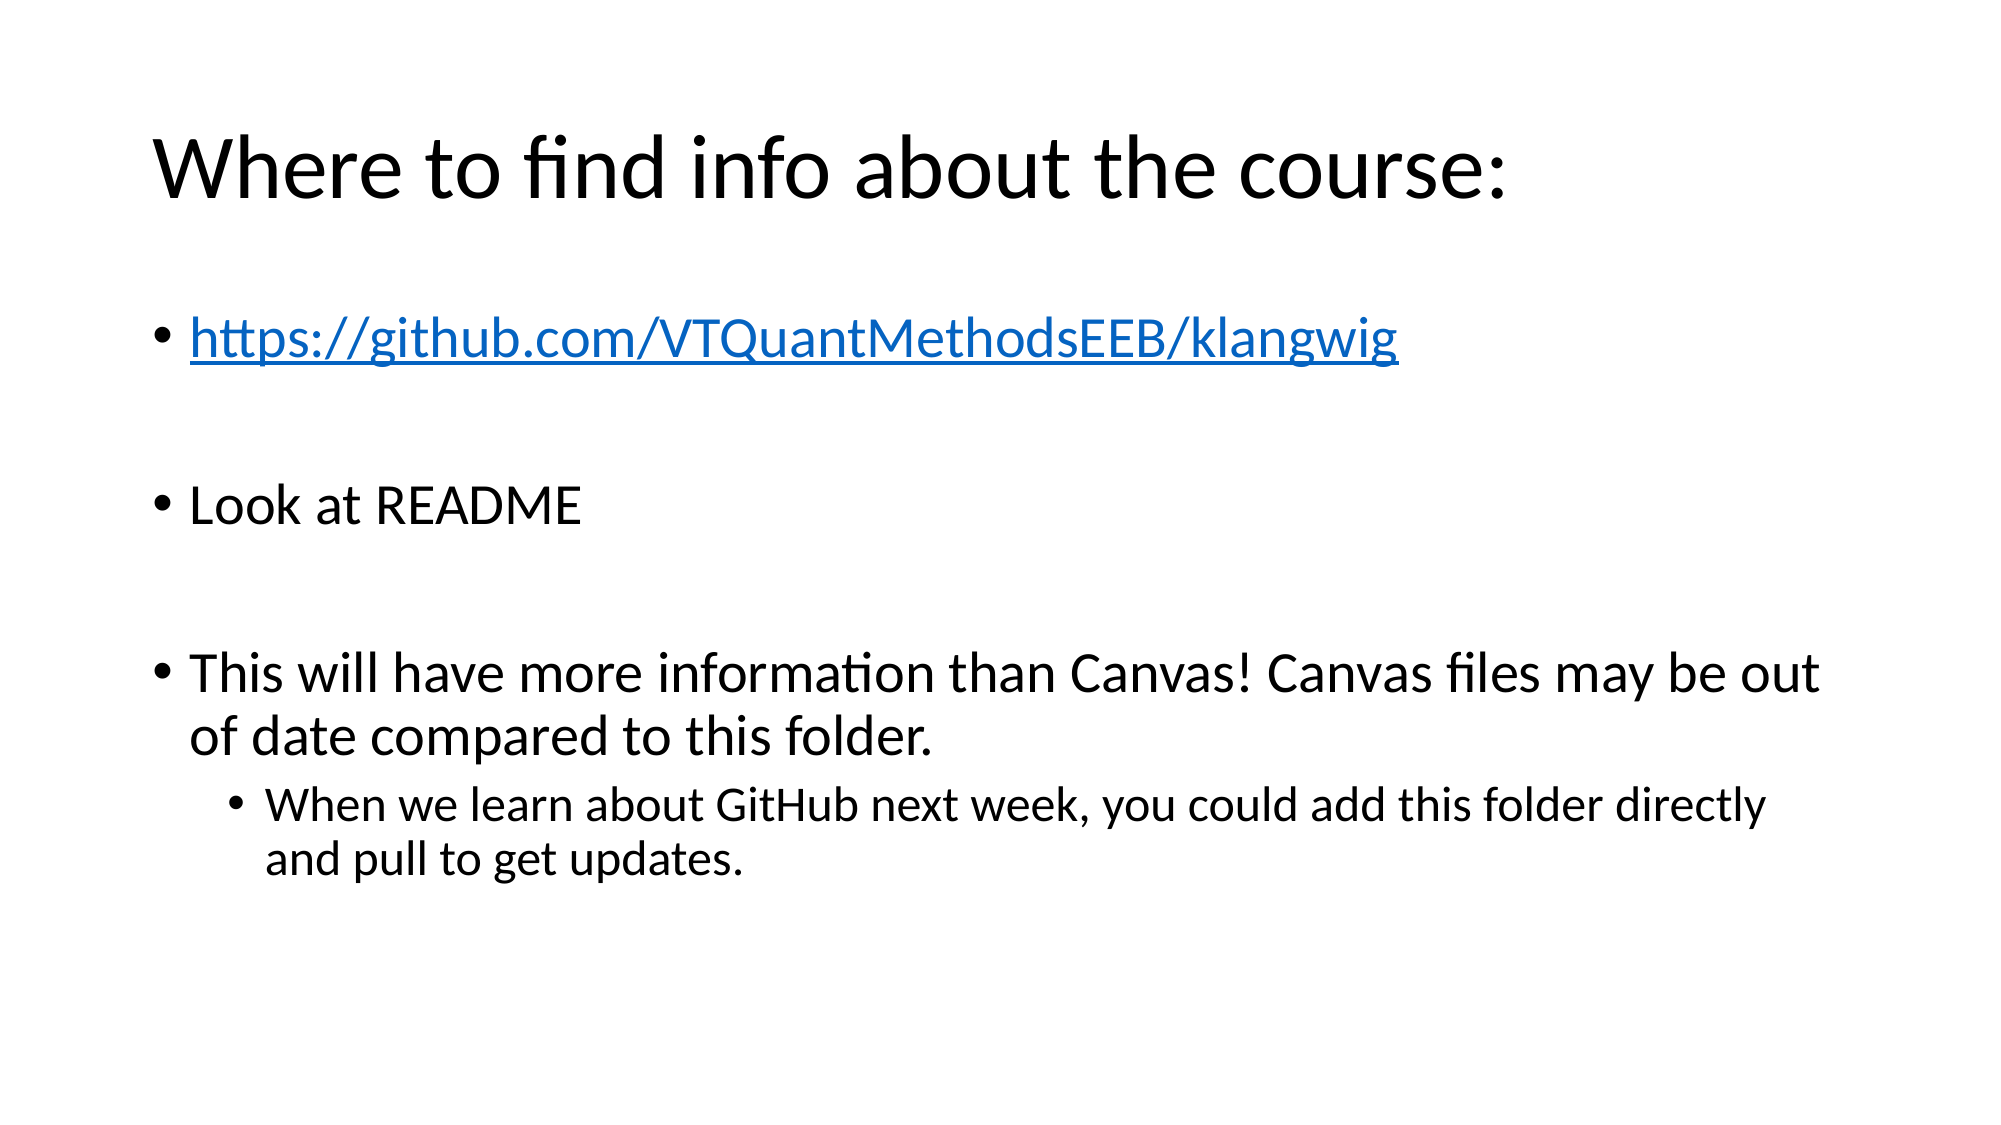

# Where to find info about the course:
https://github.com/VTQuantMethodsEEB/klangwig

Look at README

This will have more information than Canvas! Canvas files may be out of date compared to this folder.
When we learn about GitHub next week, you could add this folder directly and pull to get updates.